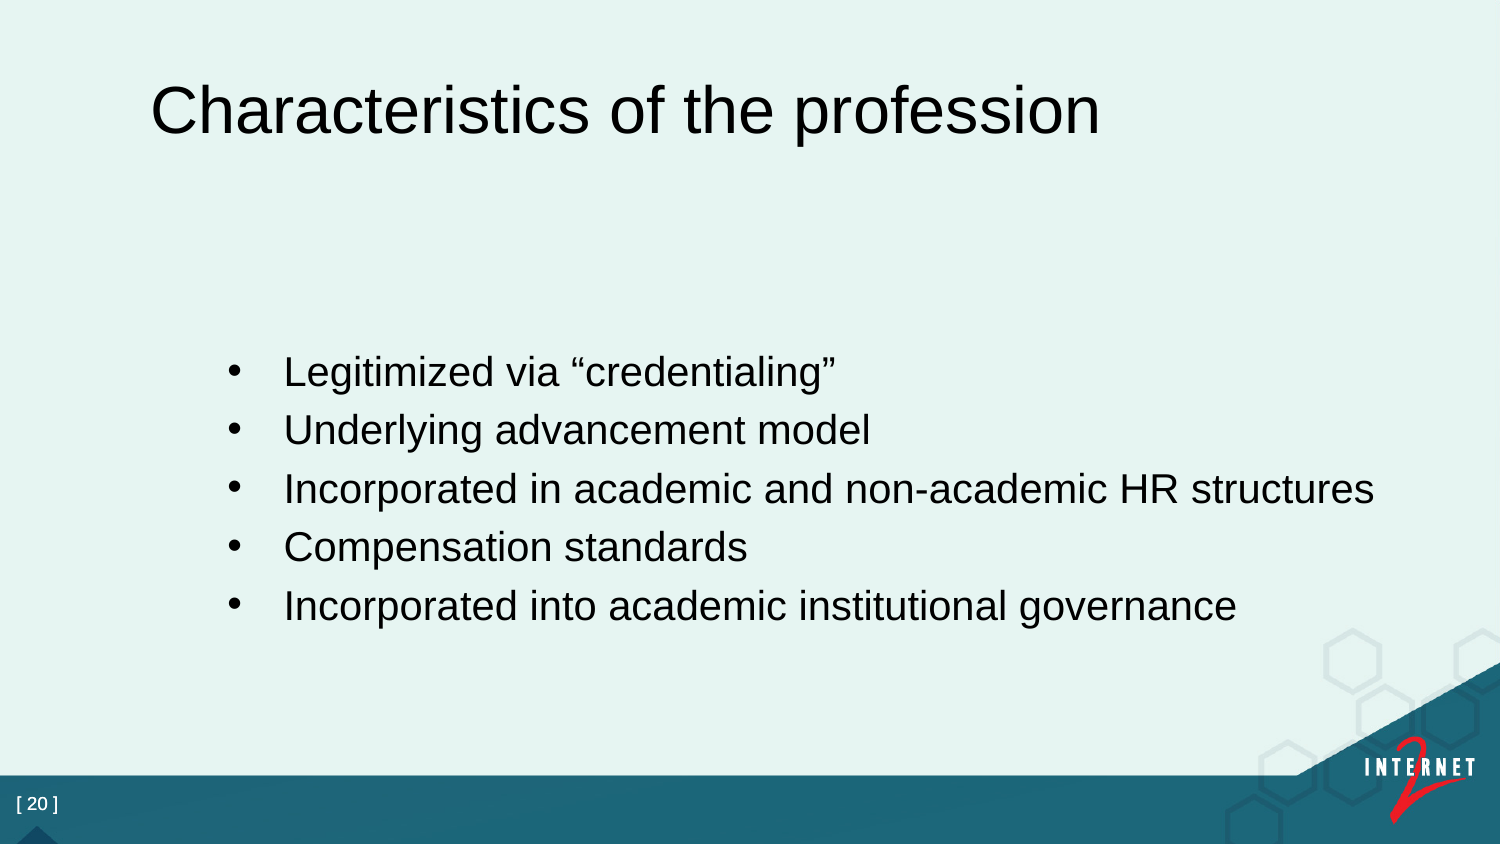

Characteristics of the profession
Legitimized via “credentialing”
Underlying advancement model
Incorporated in academic and non-academic HR structures
Compensation standards
Incorporated into academic institutional governance
[ 20 ]
[ 20 ]